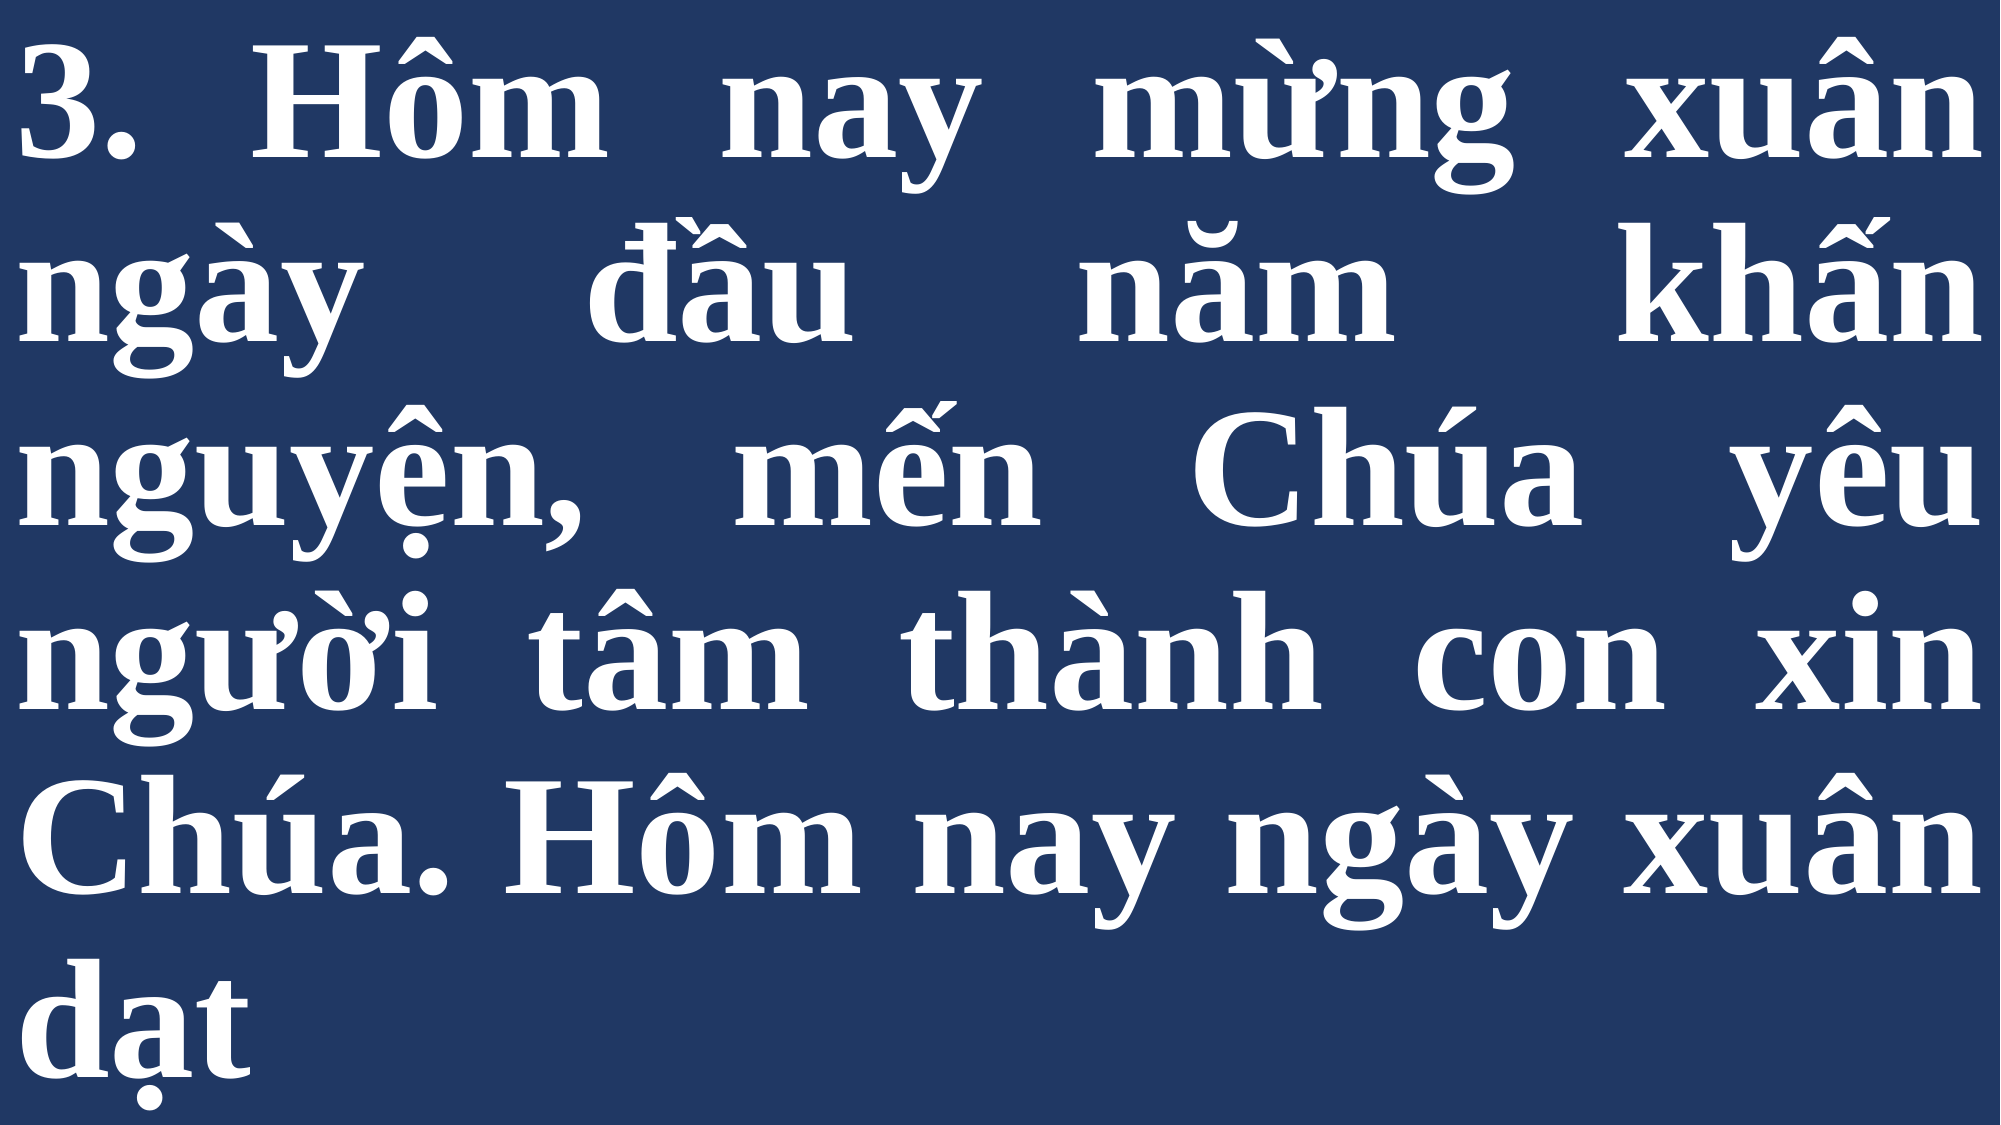

# 3. Hôm nay mừng xuân ngày đầu năm khấn nguyện, mến Chúa yêu người tâm thành con xin Chúa. Hôm nay ngày xuân dạt